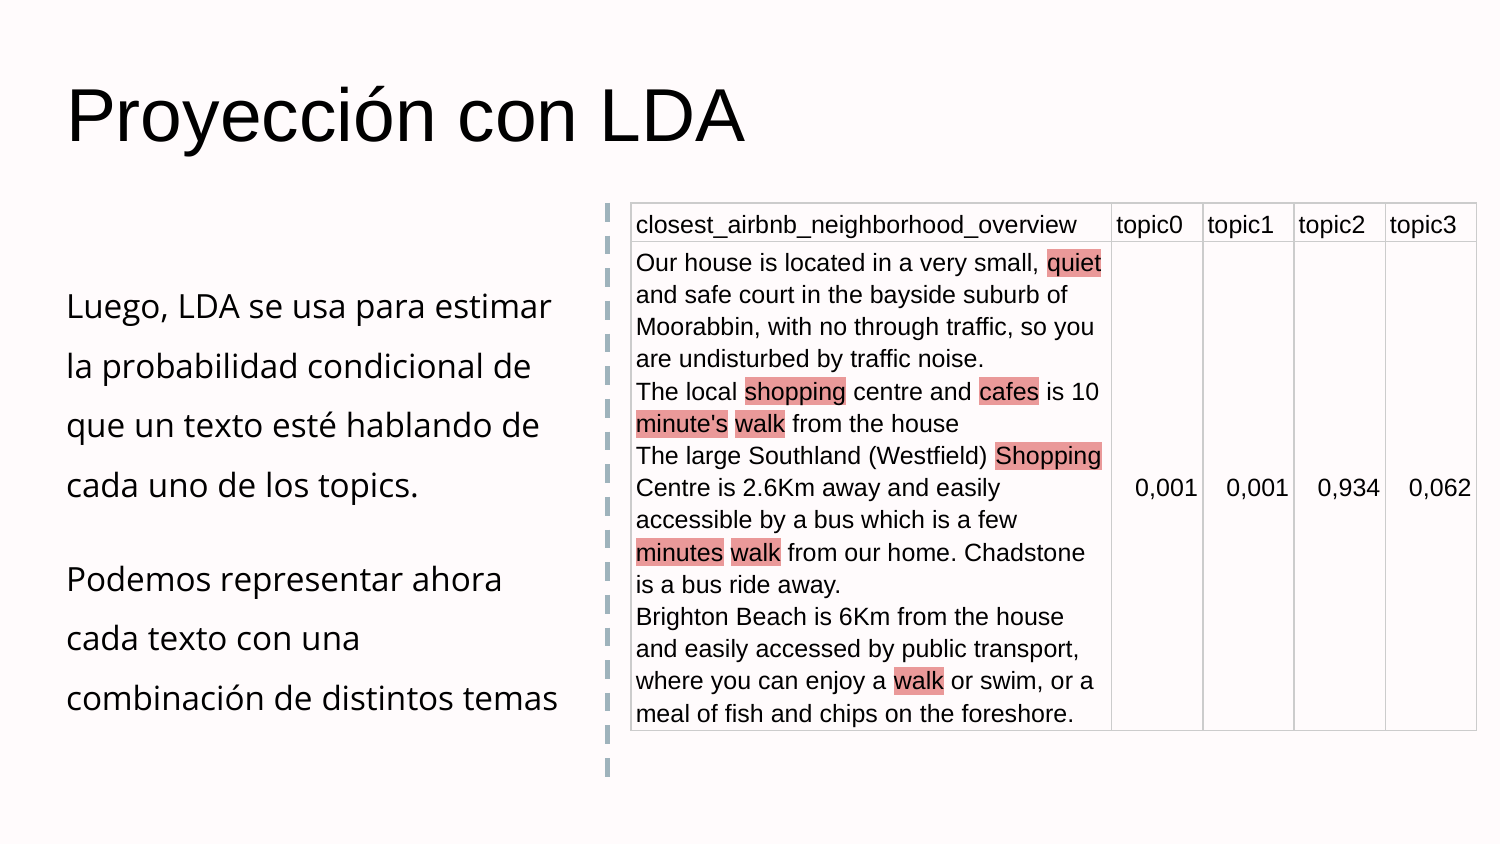

# Proyección con LDA
| closest\_airbnb\_neighborhood\_overview | topic0 | topic1 | topic2 | topic3 |
| --- | --- | --- | --- | --- |
| Our house is located in a very small, quiet and safe court in the bayside suburb of Moorabbin, with no through traffic, so you are undisturbed by traffic noise. The local shopping centre and cafes is 10 minute's walk from the house The large Southland (Westfield) Shopping Centre is 2.6Km away and easily accessible by a bus which is a few minutes walk from our home. Chadstone is a bus ride away. Brighton Beach is 6Km from the house and easily accessed by public transport, where you can enjoy a walk or swim, or a meal of fish and chips on the foreshore. | 0,001 | 0,001 | 0,934 | 0,062 |
Luego, LDA se usa para estimar la probabilidad condicional de que un texto esté hablando de cada uno de los topics.
Podemos representar ahora cada texto con una combinación de distintos temas